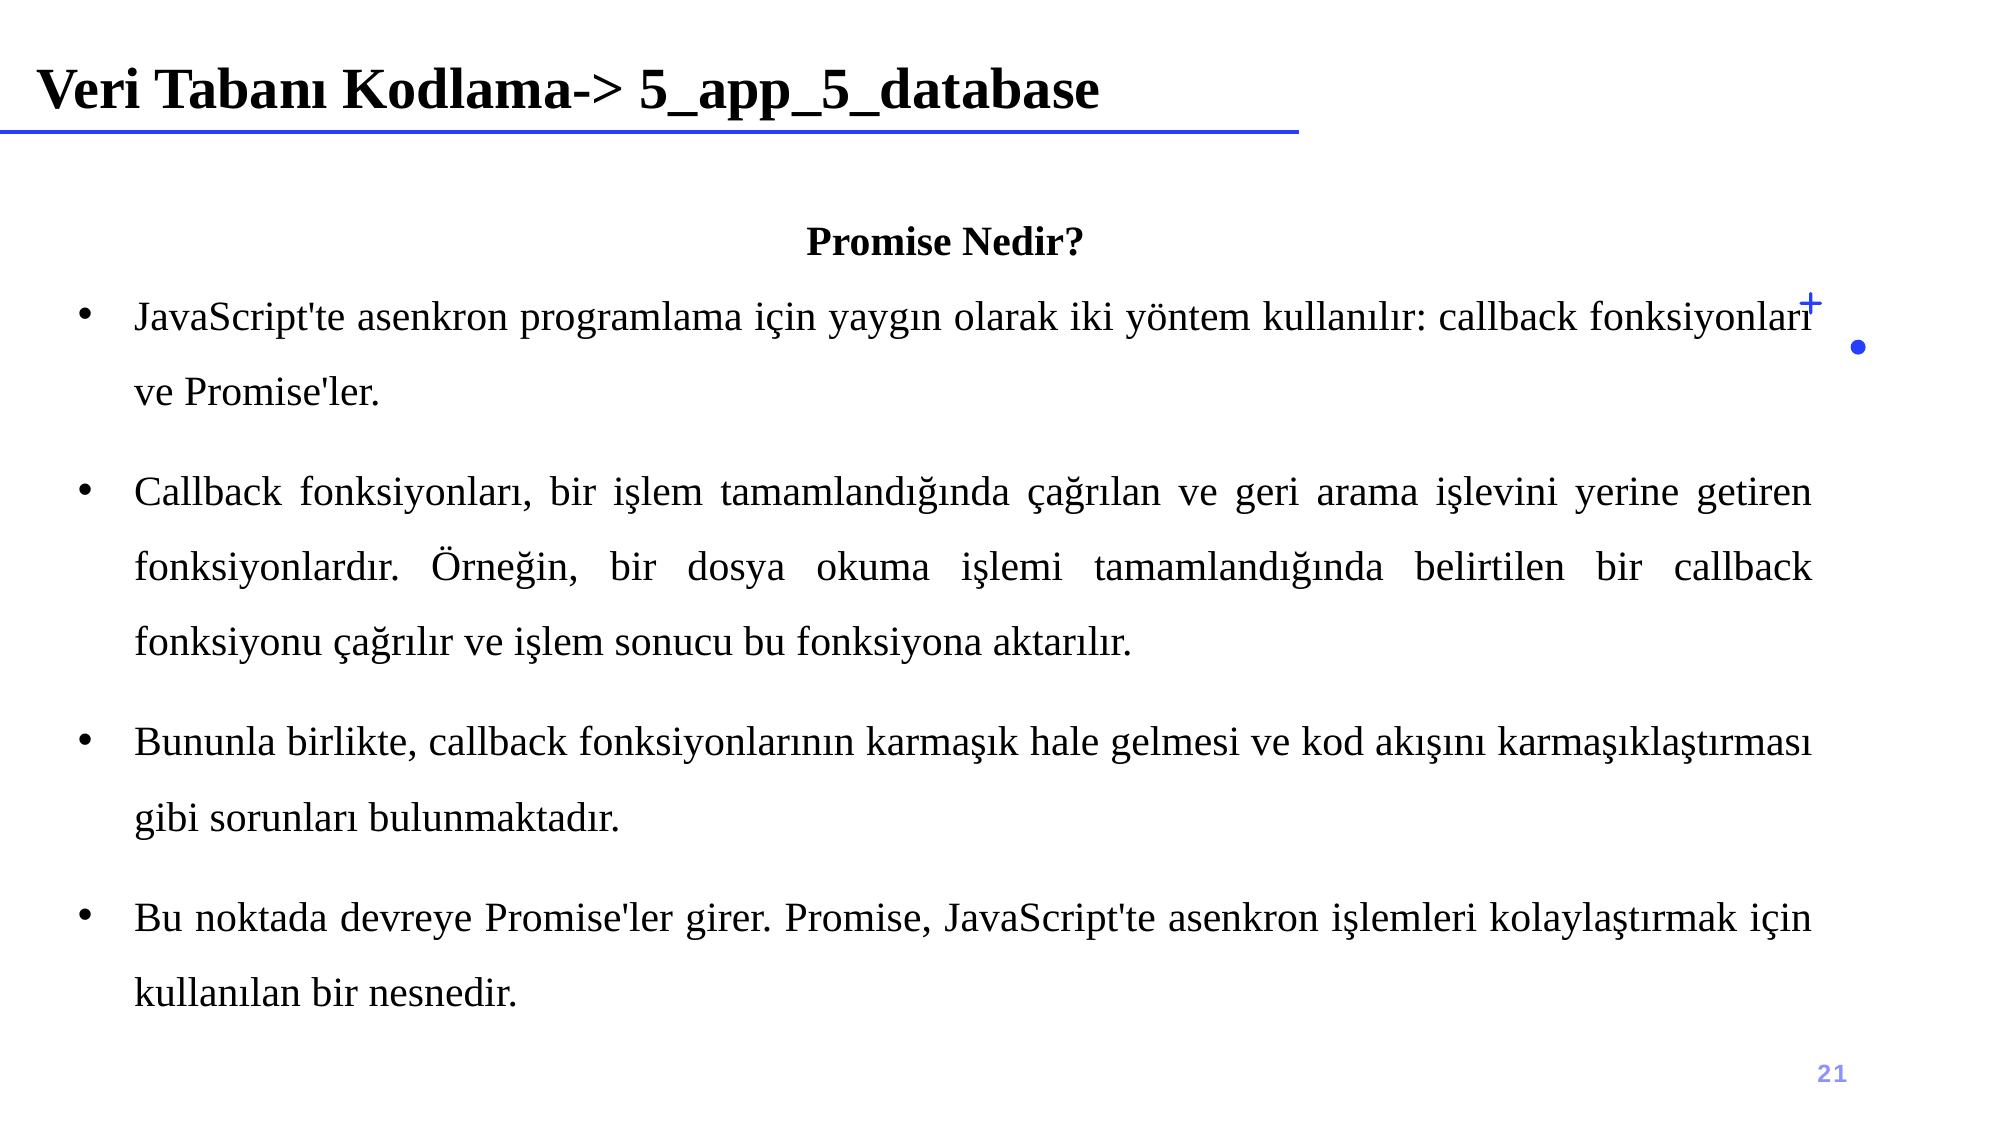

Veri Tabanı Kodlama-> 5_app_5_database
Promise Nedir?
JavaScript'te asenkron programlama için yaygın olarak iki yöntem kullanılır: callback fonksiyonları ve Promise'ler.
Callback fonksiyonları, bir işlem tamamlandığında çağrılan ve geri arama işlevini yerine getiren fonksiyonlardır. Örneğin, bir dosya okuma işlemi tamamlandığında belirtilen bir callback fonksiyonu çağrılır ve işlem sonucu bu fonksiyona aktarılır.
Bununla birlikte, callback fonksiyonlarının karmaşık hale gelmesi ve kod akışını karmaşıklaştırması gibi sorunları bulunmaktadır.
Bu noktada devreye Promise'ler girer. Promise, JavaScript'te asenkron işlemleri kolaylaştırmak için kullanılan bir nesnedir.
21